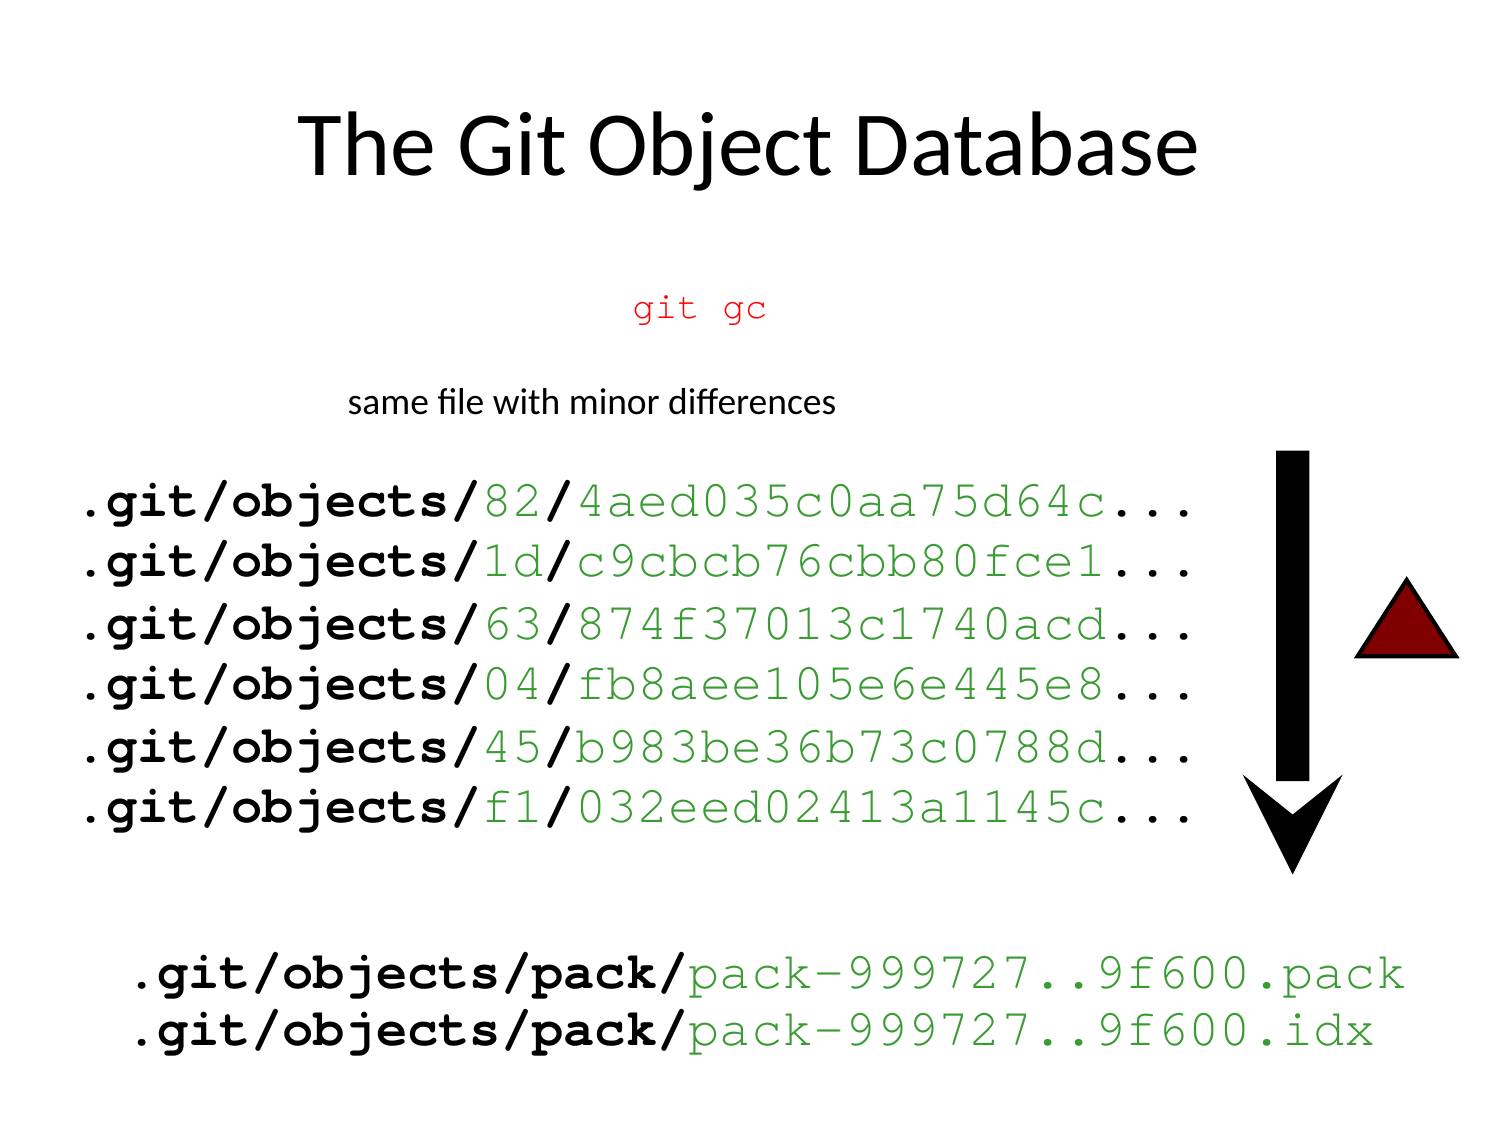

# The Git Object Database
git gc
same file with minor differences

.git/objects/82/4aed035c0aa75d64c...
.git/objects/1d/c9cbcb76cbb80fce1...

.git/objects/63/874f37013c1740acd...
.git/objects/04/fb8aee105e6e445e8...
.git/objects/45/b983be36b73c0788d...
.git/objects/f1/032eed02413a1145c...
.git/objects/pack/pack-999727..9f600.pack
.git/objects/pack/pack-999727..9f600.idx